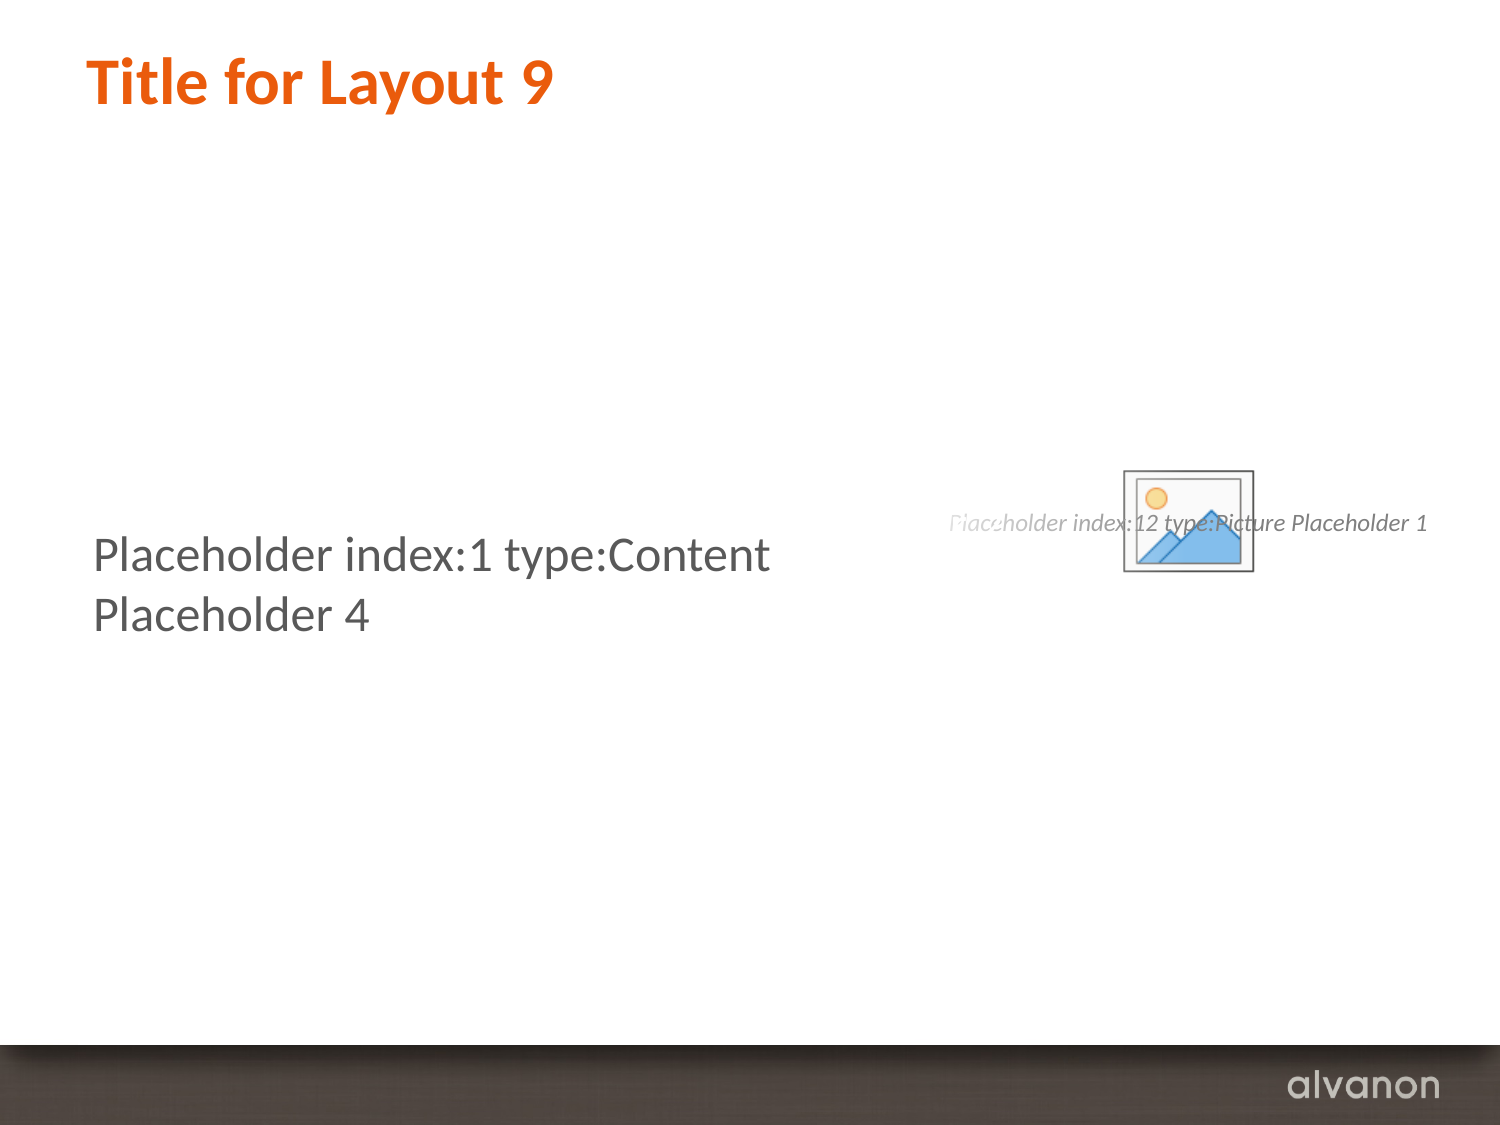

Placeholder index:13 type:Text Placeholder 2
Placeholder index:12 type:Picture Placeholder 1
# Title for Layout 9
Placeholder index:1 type:Content Placeholder 4